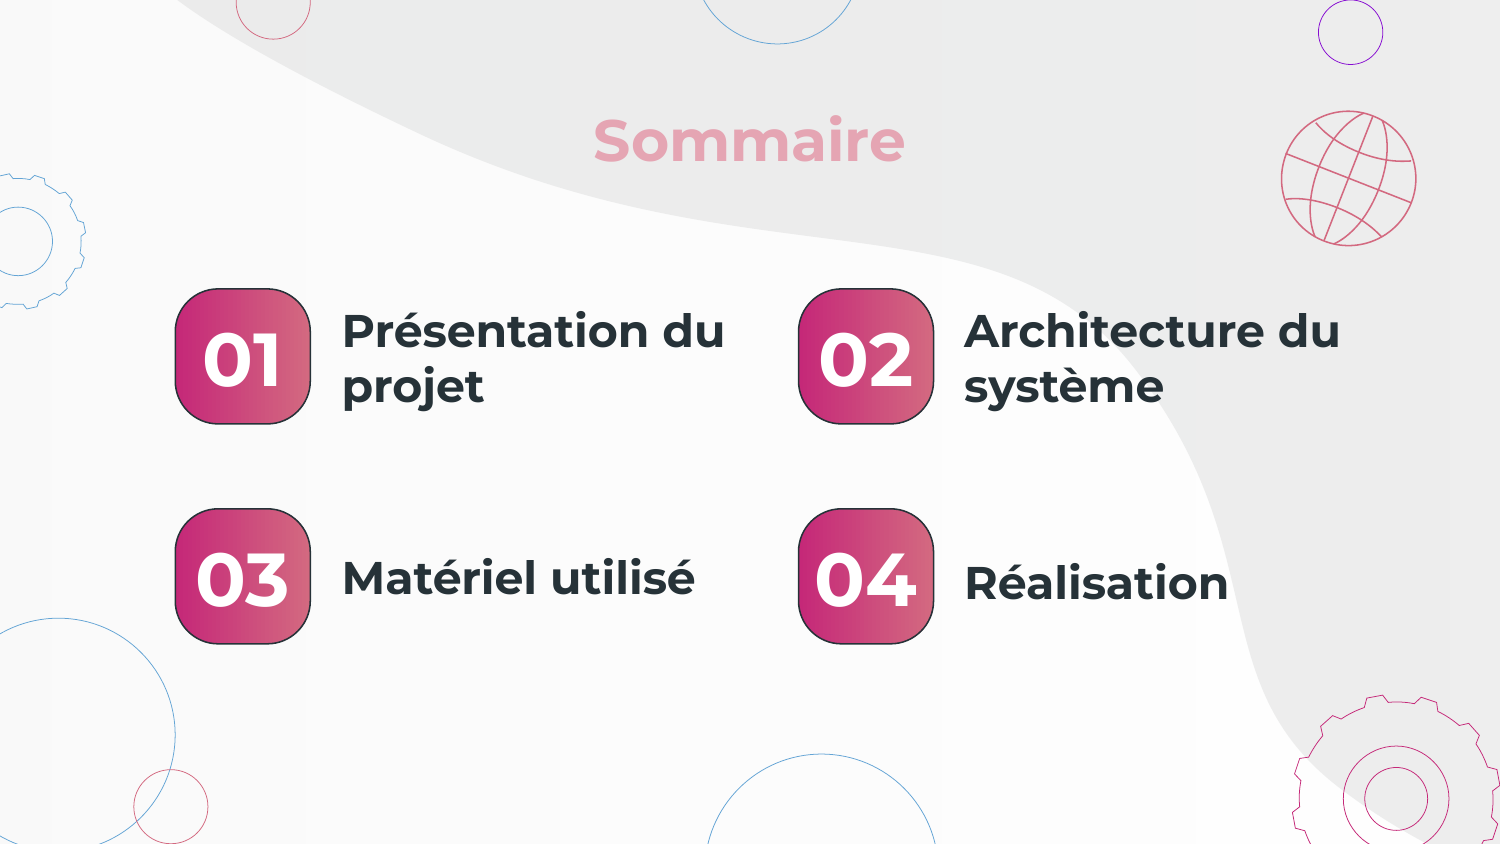

Sommaire

01
02
# Présentation du projet
Architecture du système

03
04
Matériel utilisé
Réalisation